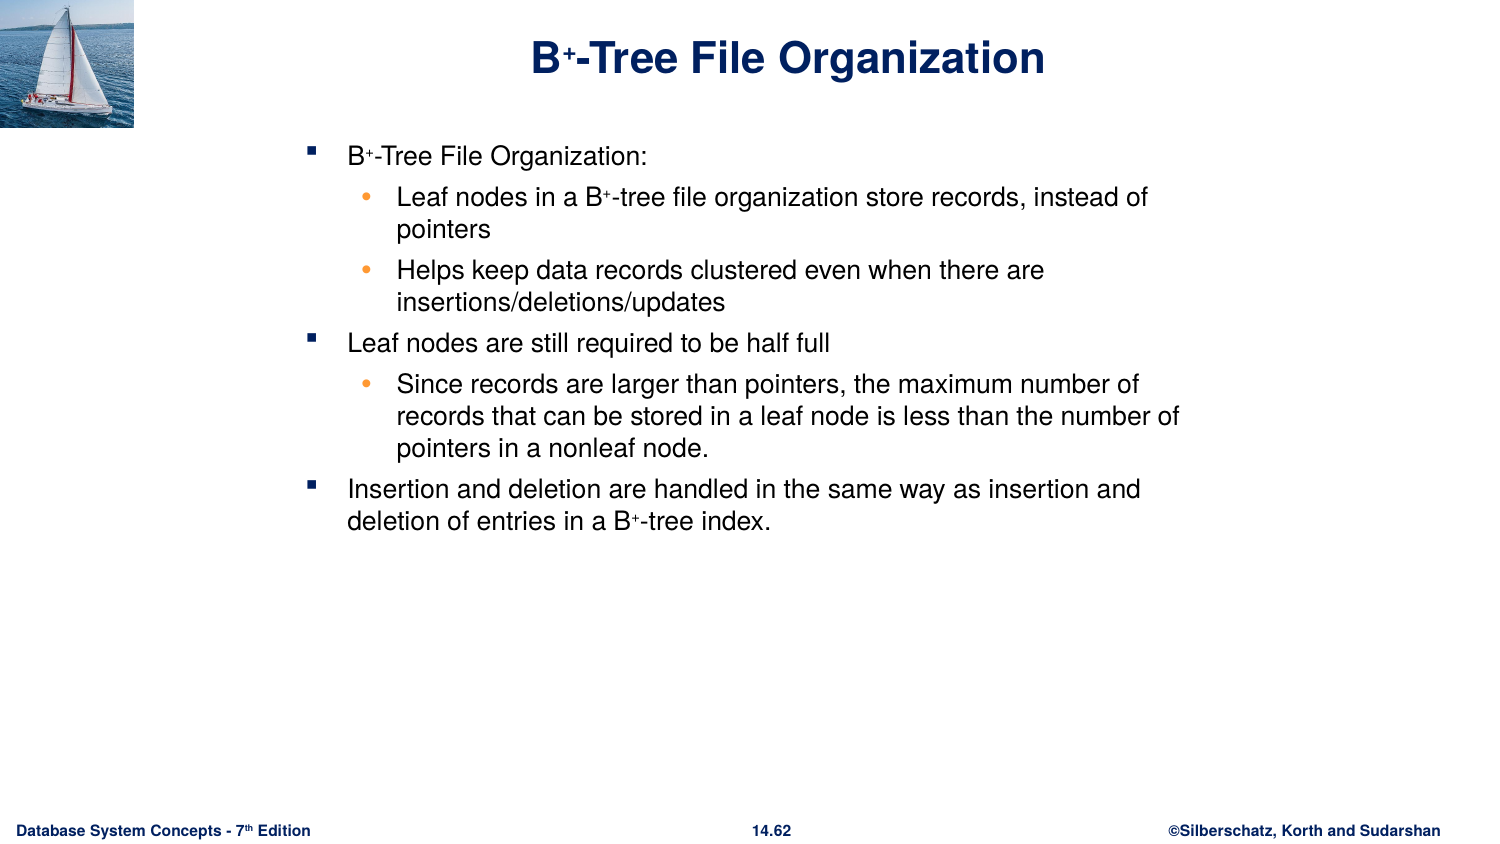

# B+-Tree File Organization
B+-Tree File Organization:
Leaf nodes in a B+-tree file organization store records, instead of pointers
Helps keep data records clustered even when there are insertions/deletions/updates
Leaf nodes are still required to be half full
Since records are larger than pointers, the maximum number of records that can be stored in a leaf node is less than the number of pointers in a nonleaf node.
Insertion and deletion are handled in the same way as insertion and deletion of entries in a B+-tree index.